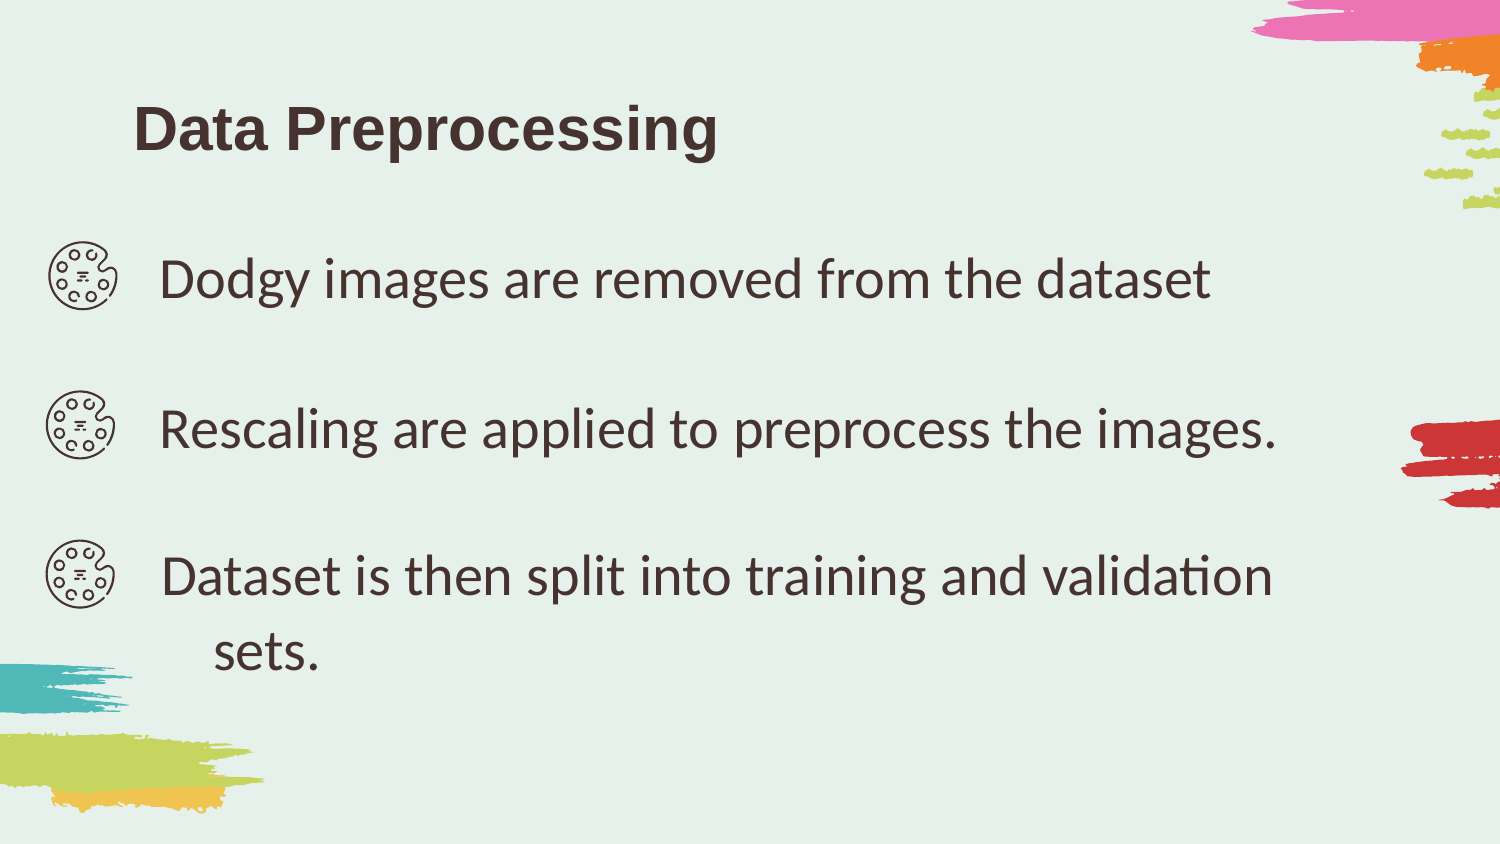

# Data Preprocessing
Dodgy images are removed from the dataset

Rescaling are applied to preprocess the images.

Dataset is then split into training and validation sets.